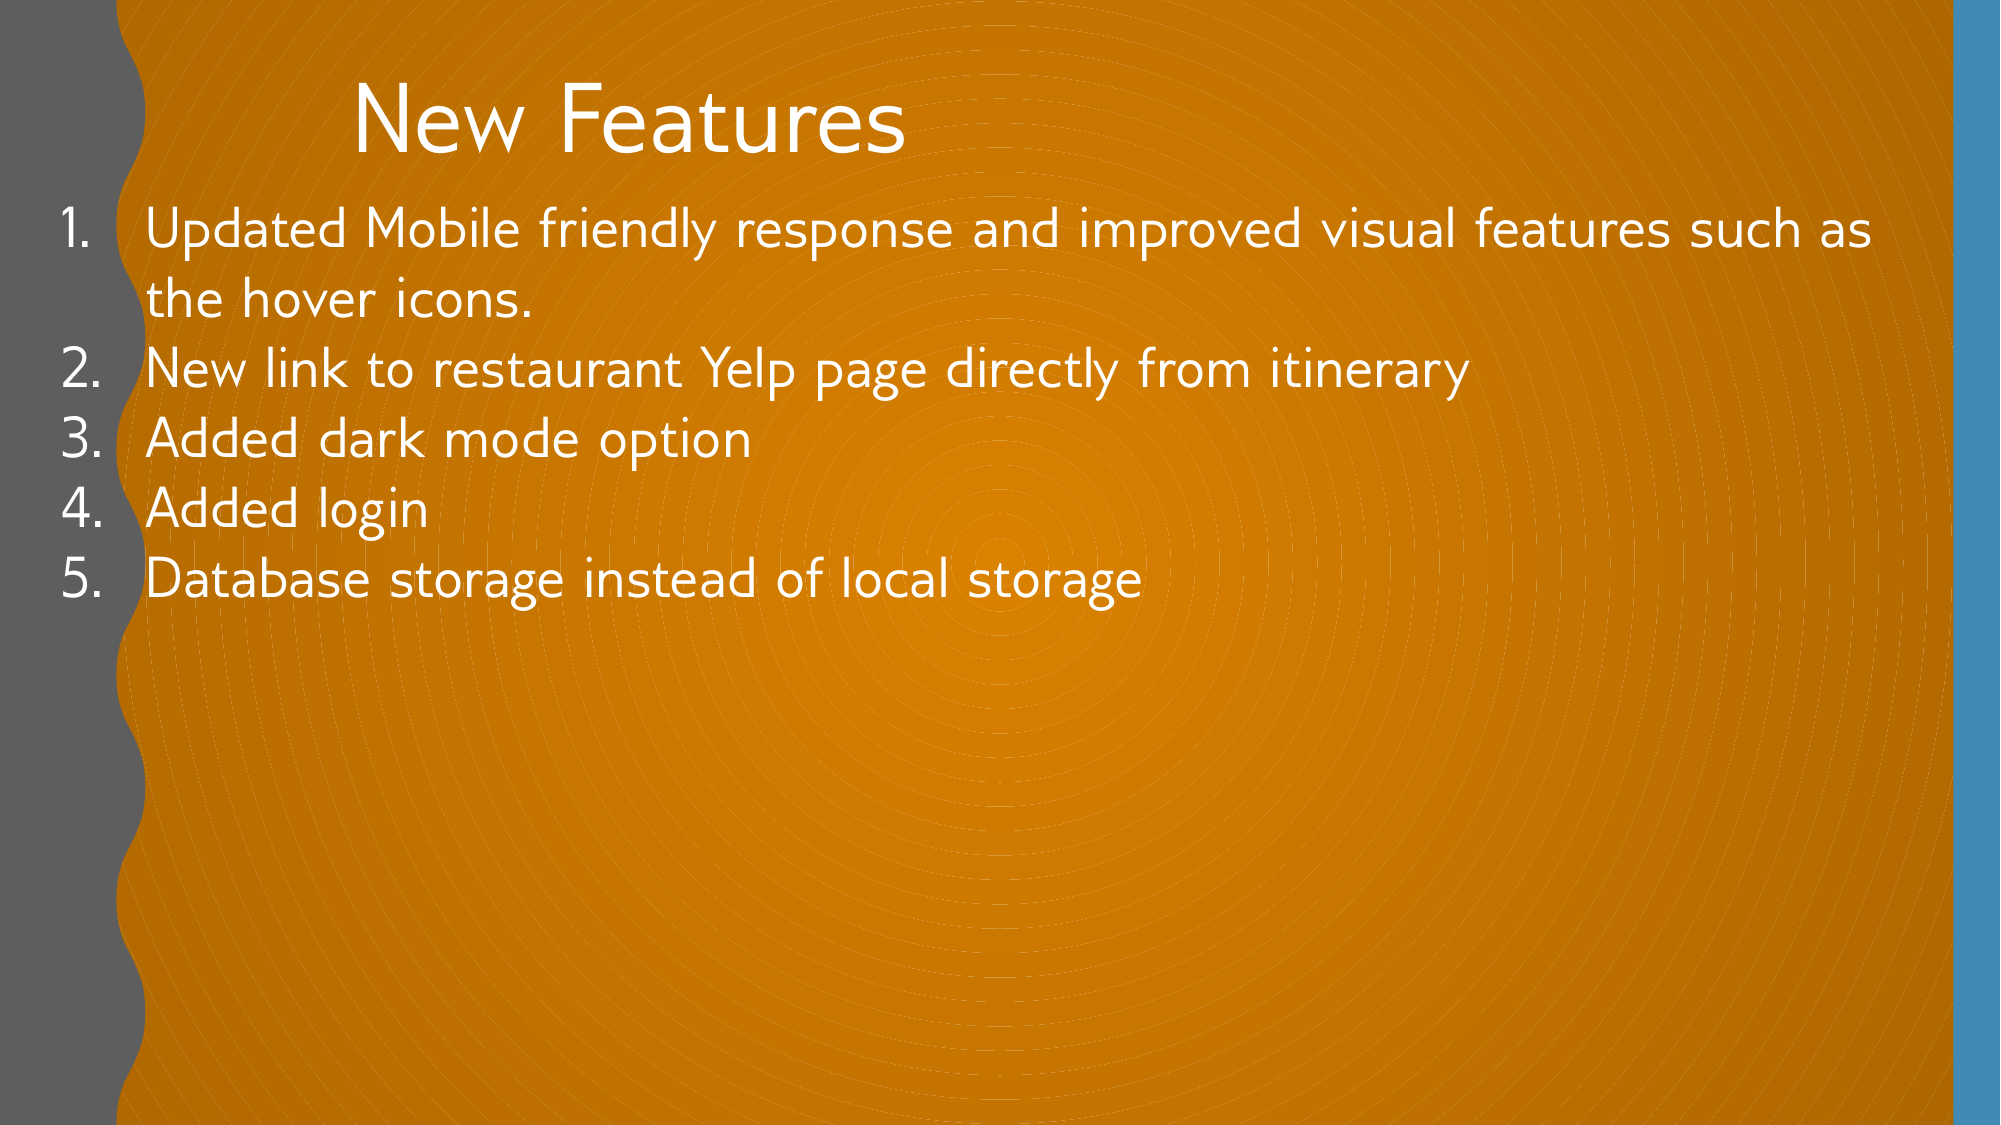

New Features
Updated Mobile friendly response and improved visual features such as the hover icons.
New link to restaurant Yelp page directly from itinerary
Added dark mode option
Added login
Database storage instead of local storage